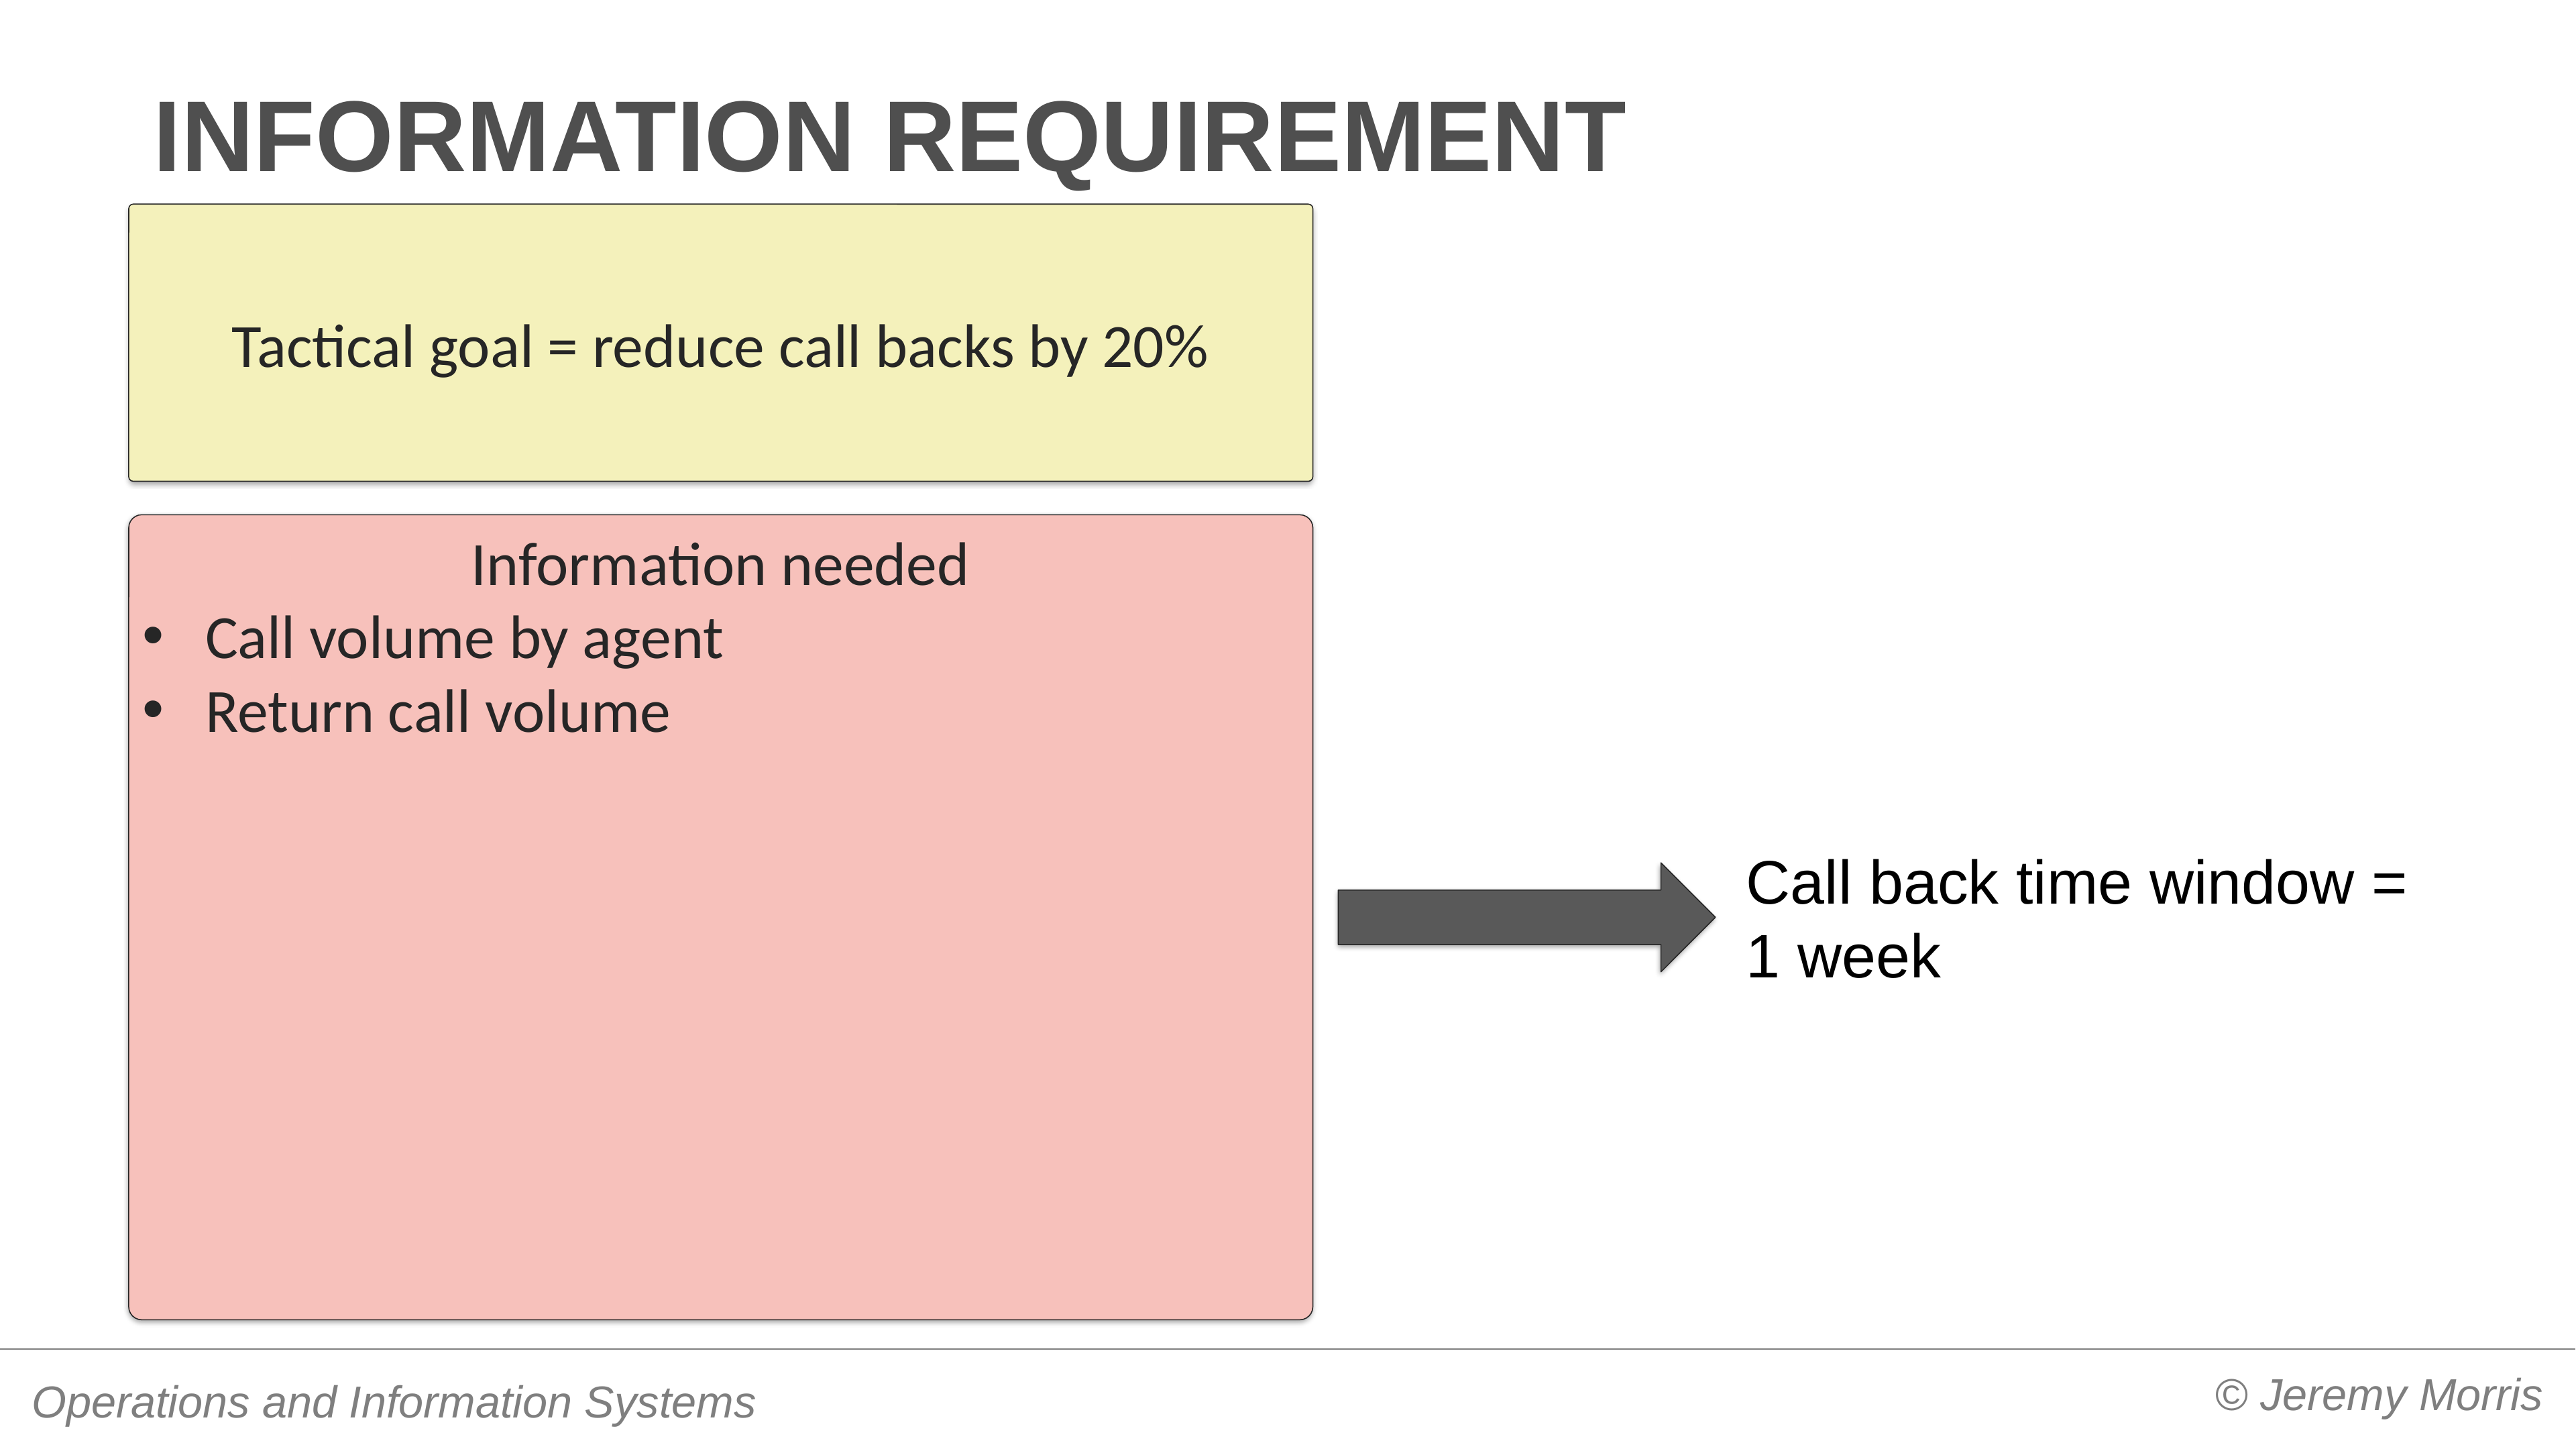

# Information requirement
Tactical goal = reduce call backs by 20%
Information needed
Call volume by agent
Return call volume
Call back time window = 1 week